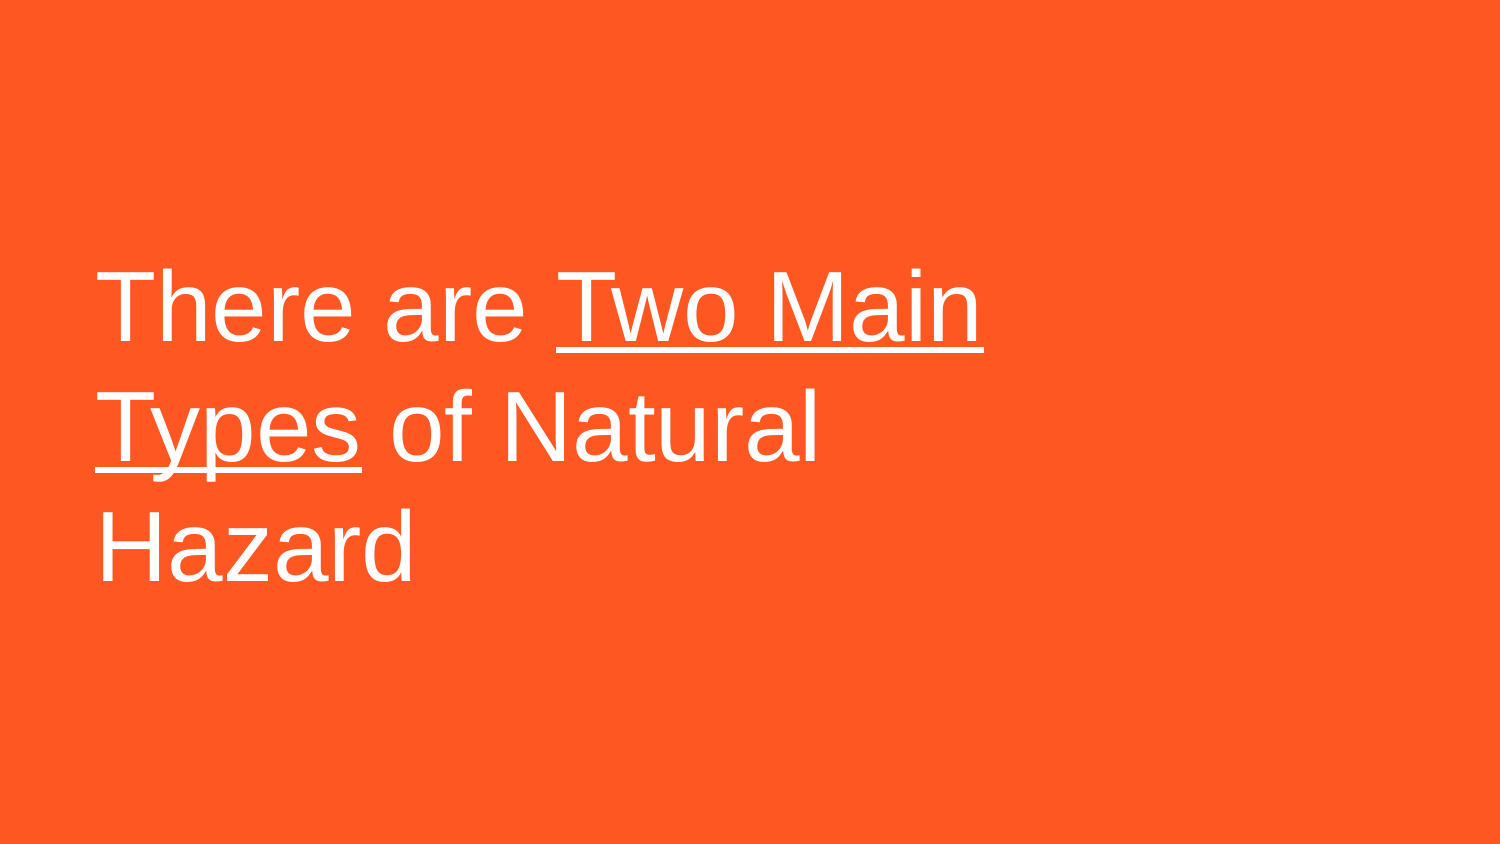

# There are Two Main Types of Natural Hazard